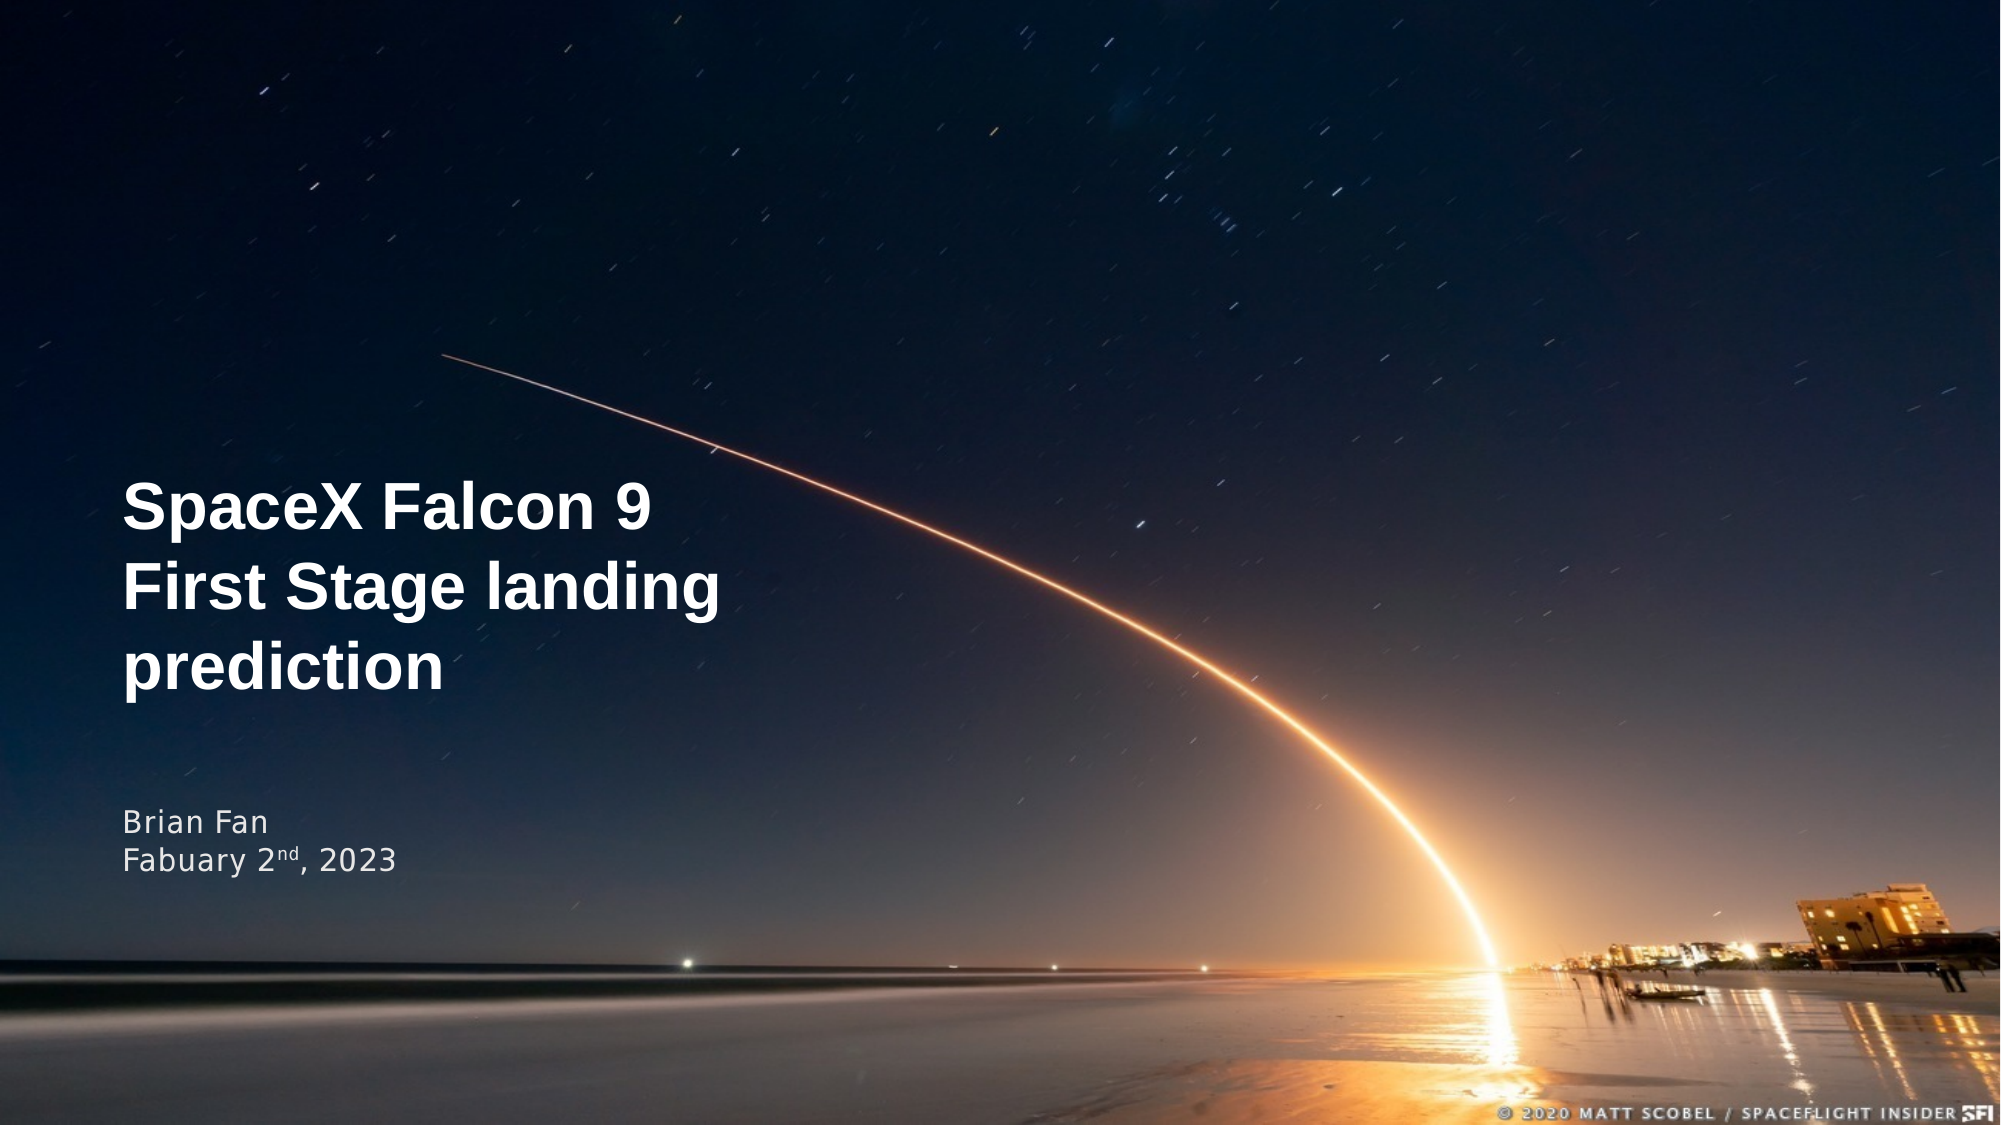

SpaceX Falcon 9 First Stage landing prediction
Brian Fan
Fabuary 2nd, 2023